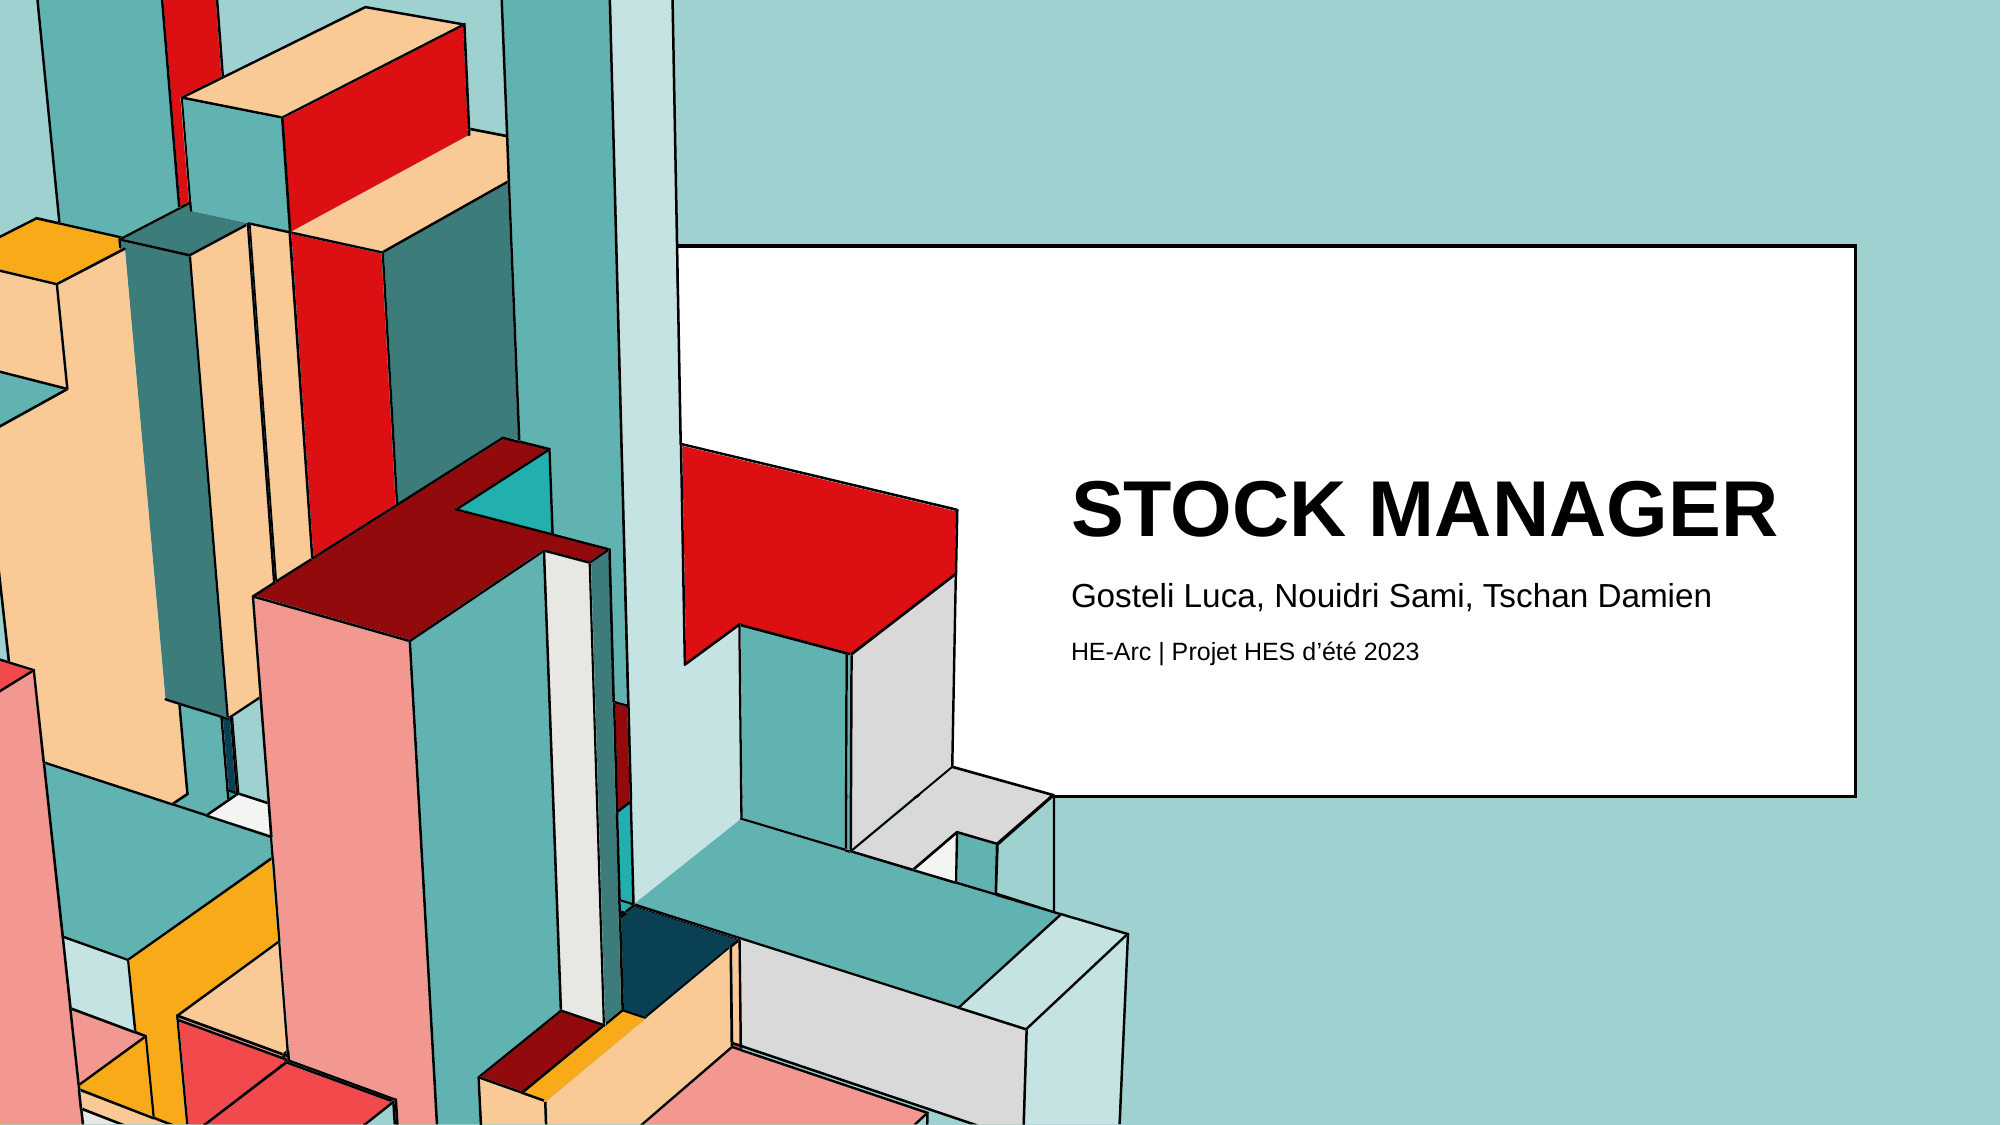

# Stock manager
Gosteli Luca, Nouidri Sami, Tschan Damien
HE-Arc | Projet HES d’été 2023